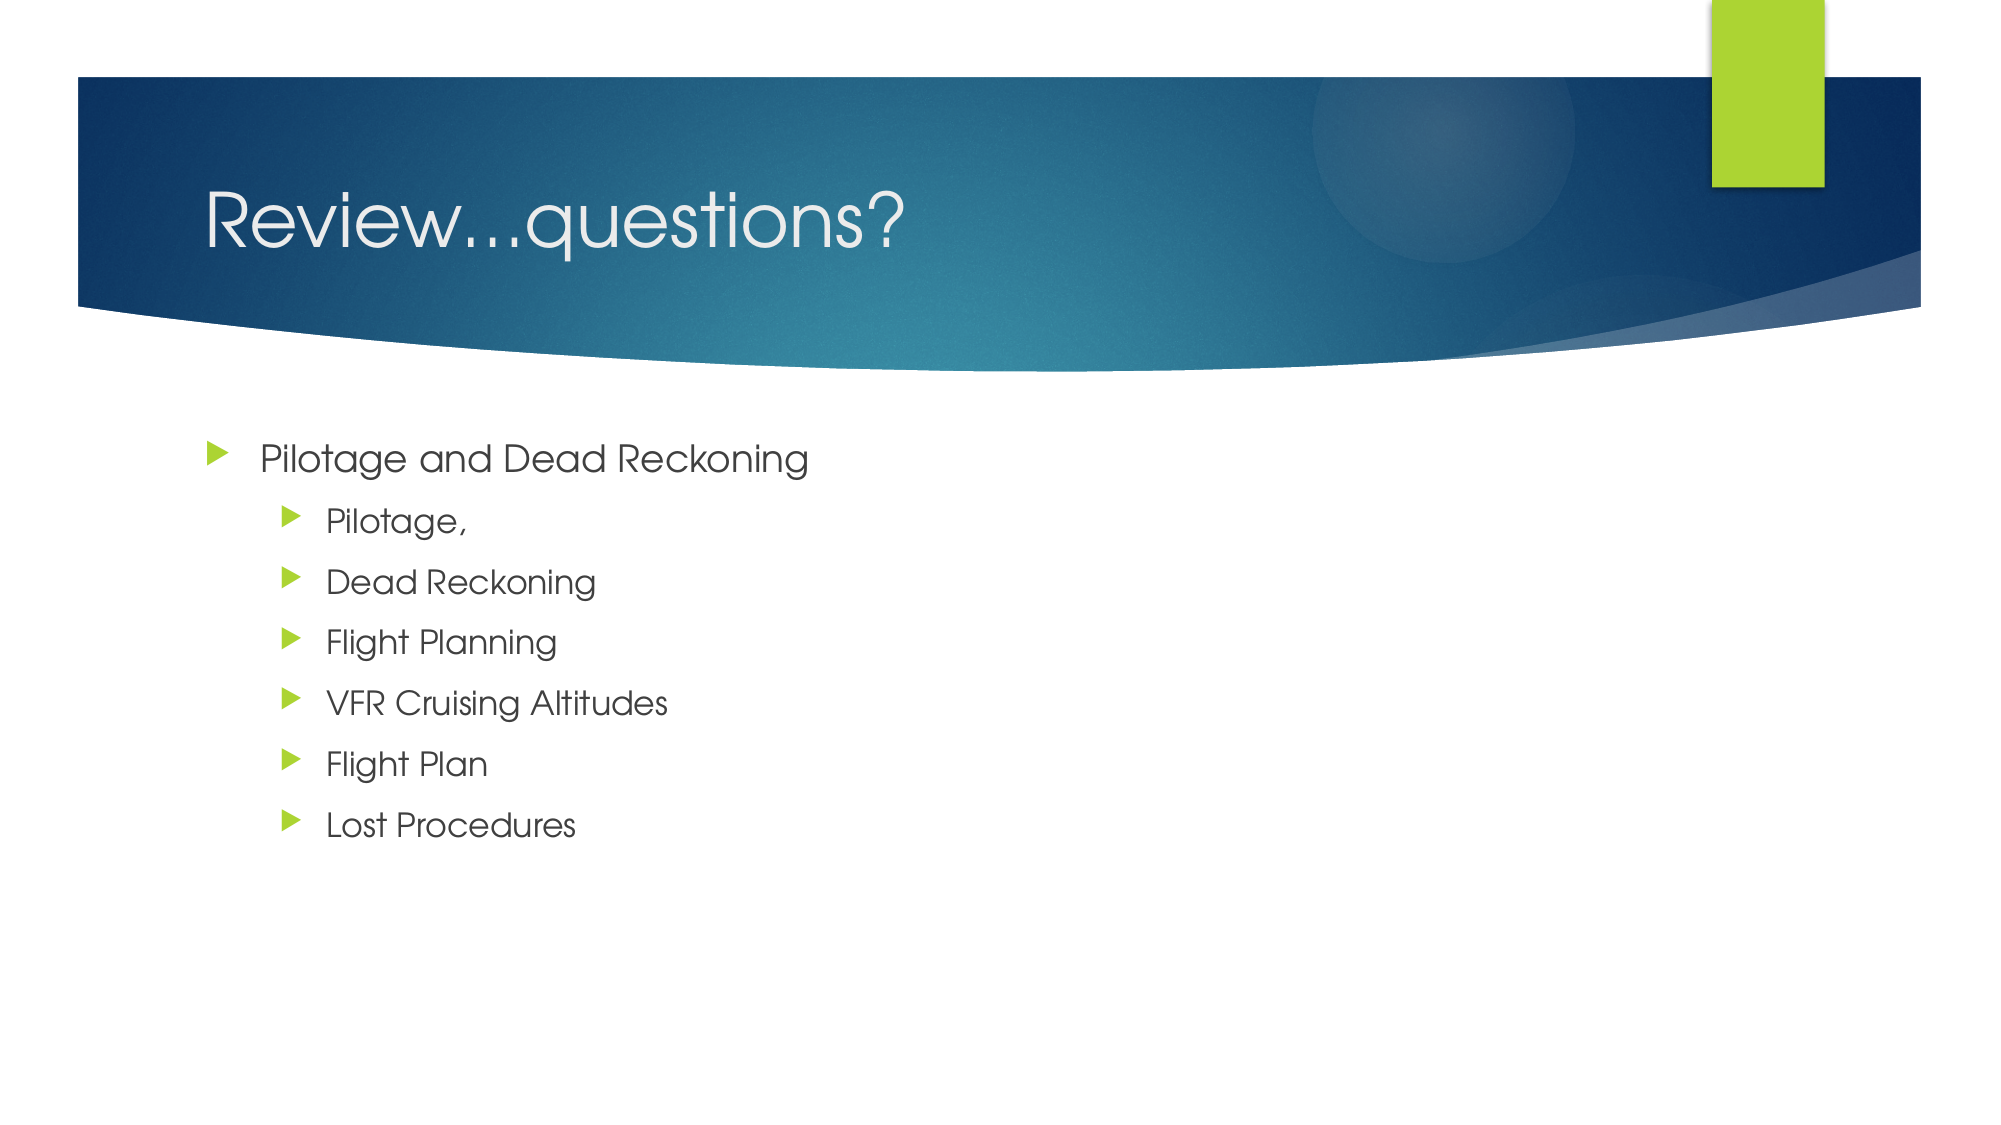

# Review…questions?
Pilotage and Dead Reckoning
Pilotage,
Dead Reckoning
Flight Planning
VFR Cruising Altitudes
Flight Plan
Lost Procedures